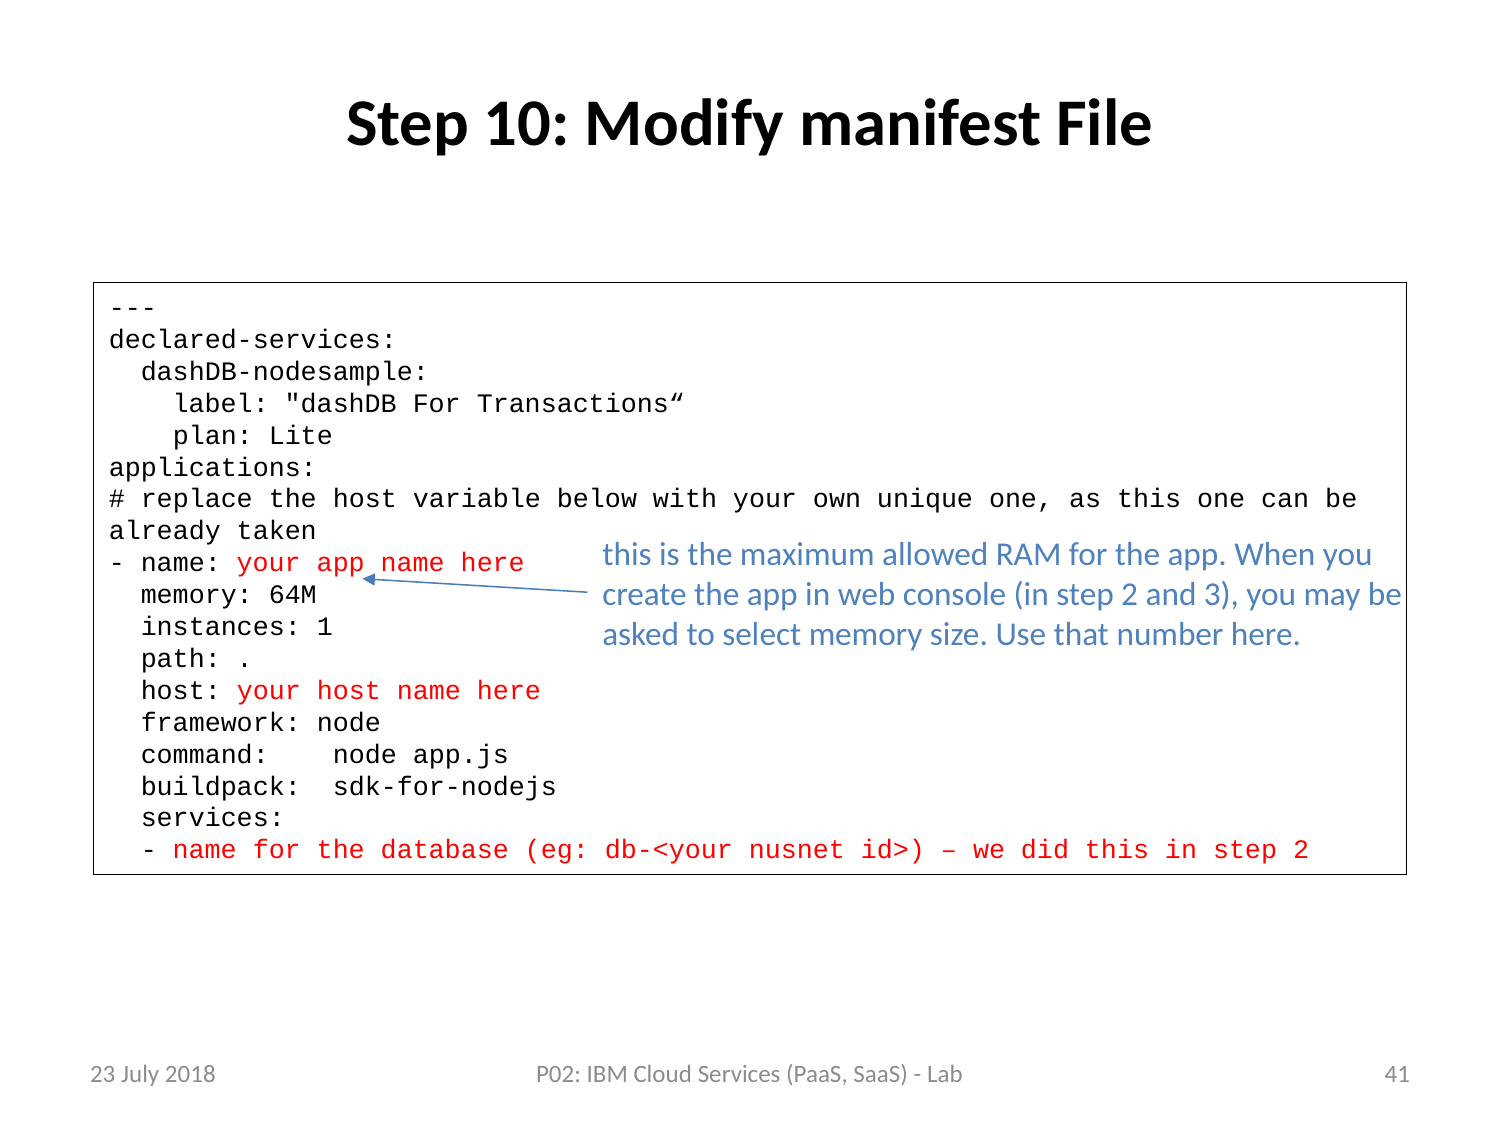

# Step 10: Modify manifest File
---
declared-services:
  dashDB-nodesample:
    label: "dashDB For Transactions“
    plan: Lite
applications:
# replace the host variable below with your own unique one, as this one can be already taken
- name: your app name here
  memory: 64M
  instances: 1
  path: .
  host: your host name here
  framework: node
  command:    node app.js
  buildpack:  sdk-for-nodejs
  services:
  - name for the database (eg: db-<your nusnet id>) – we did this in step 2
this is the maximum allowed RAM for the app. When you create the app in web console (in step 2 and 3), you may be asked to select memory size. Use that number here.
23 July 2018
P02: IBM Cloud Services (PaaS, SaaS) - Lab
41